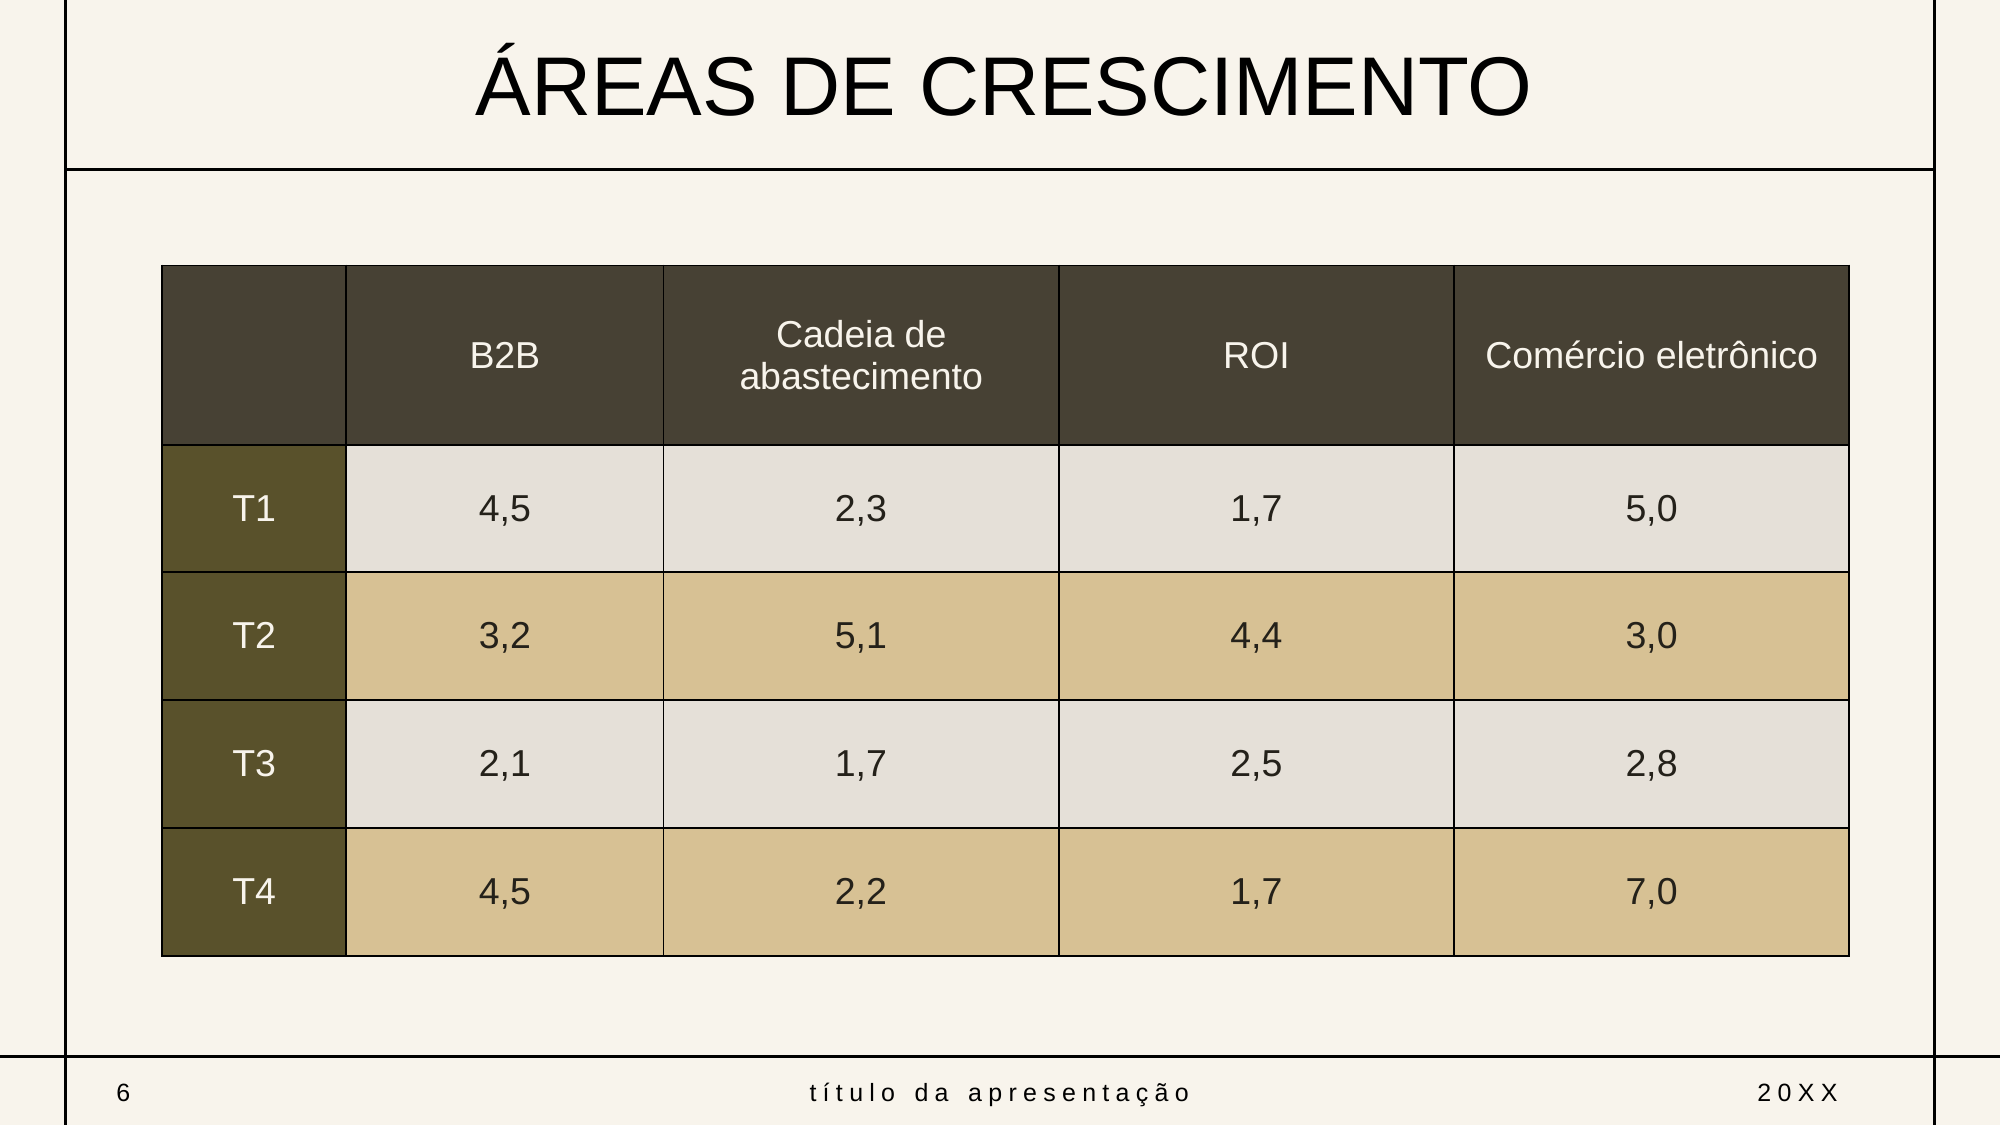

# ÁREAS DE CRESCIMENTO
|  | B2B | Cadeia de abastecimento | ROI | Comércio eletrônico |
| --- | --- | --- | --- | --- |
| T1 | 4,5 | 2,3 | 1,7 | 5,0 |
| T2 | 3,2 | 5,1 | 4,4 | 3,0 |
| T3 | 2,1 | 1,7 | 2,5 | 2,8 |
| T4 | 4,5 | 2,2 | 1,7 | 7,0 |
6
título da apresentação
20XX